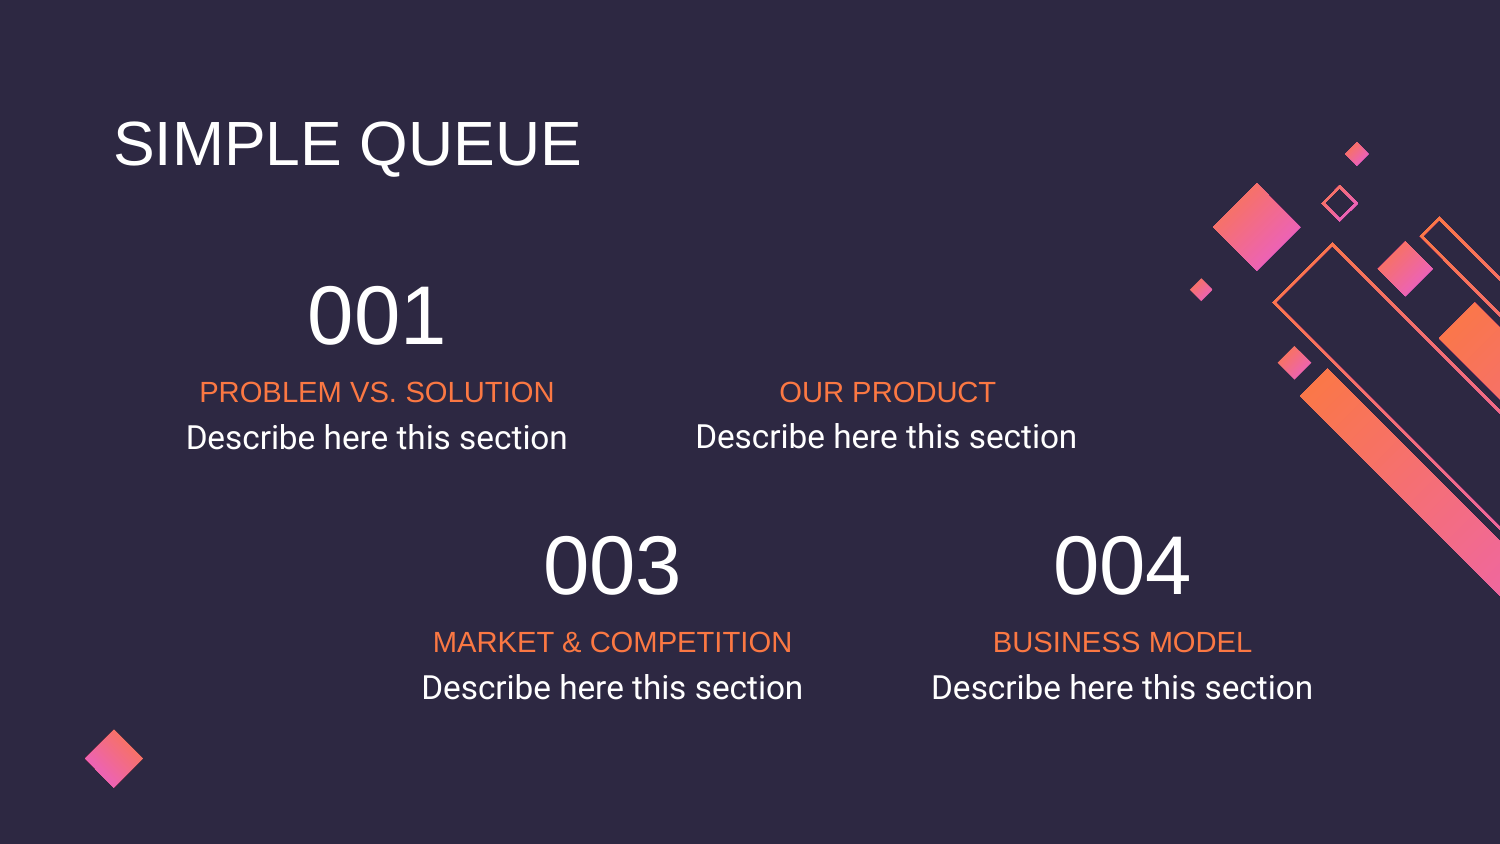

SIMPLE QUEUE
# 001
PROBLEM VS. SOLUTION
OUR PRODUCT
Describe here this section
Describe here this section
003
004
MARKET & COMPETITION
BUSINESS MODEL
Describe here this section
Describe here this section